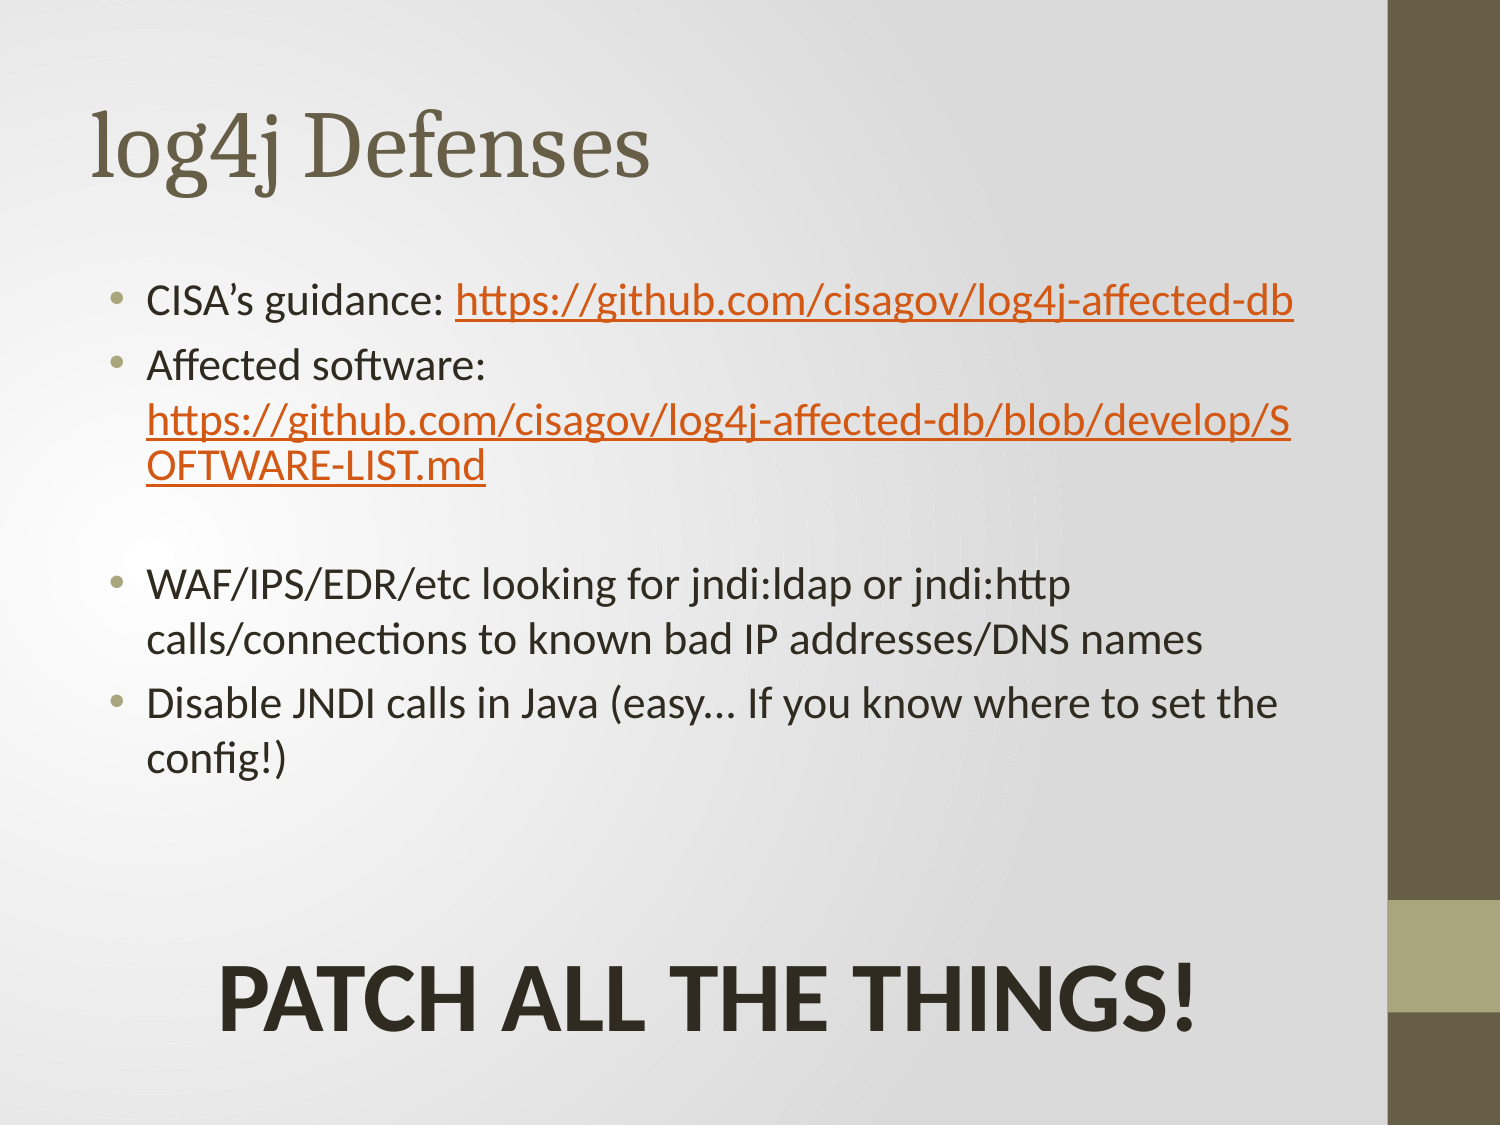

# log4j Defenses
CISA’s guidance: https://github.com/cisagov/log4j-affected-db
Affected software: https://github.com/cisagov/log4j-affected-db/blob/develop/SOFTWARE-LIST.md
WAF/IPS/EDR/etc looking for jndi:ldap or jndi:http calls/connections to known bad IP addresses/DNS names
Disable JNDI calls in Java (easy... If you know where to set the config!)

PATCH ALL THE THINGS!